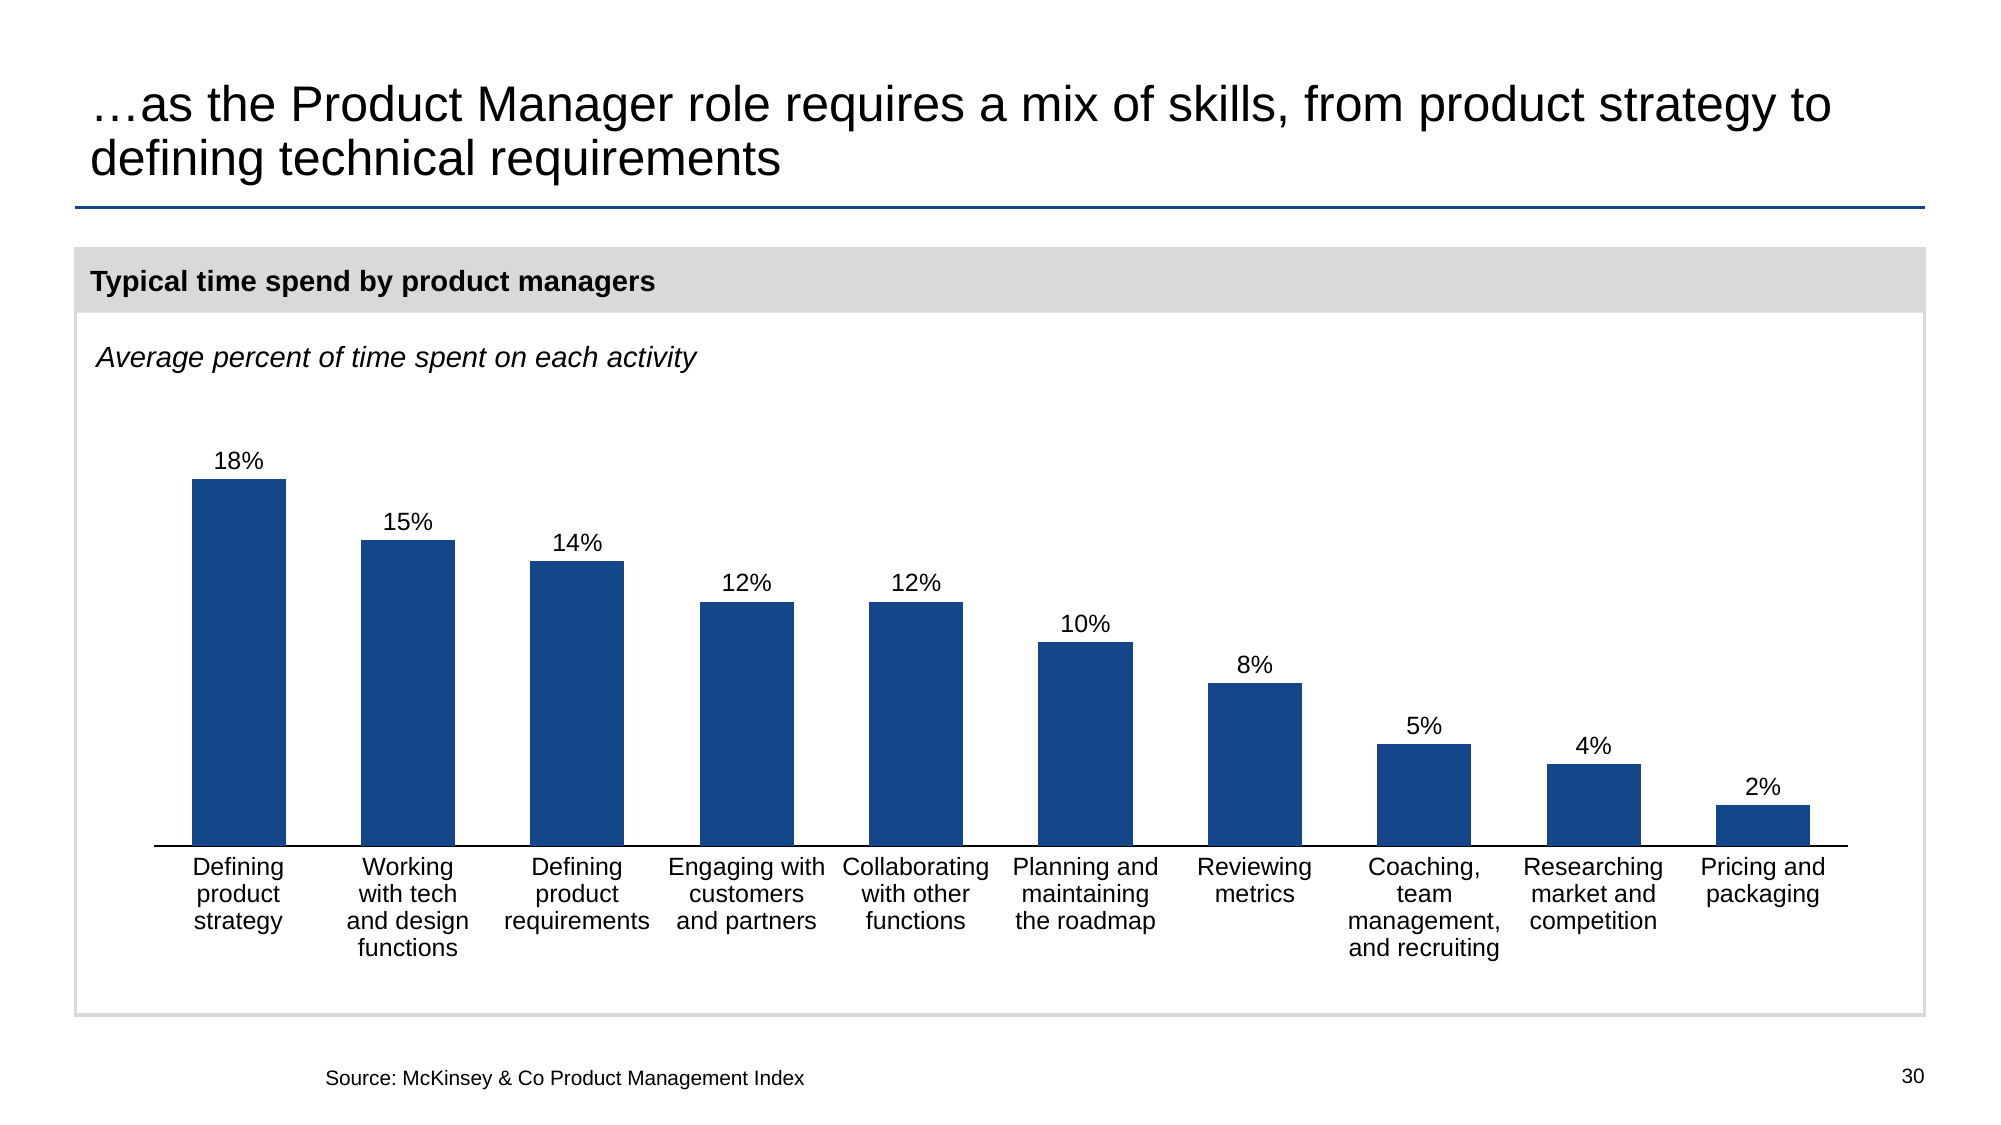

# …as the Product Manager role requires a mix of skills, from product strategy to defining technical requirements
Typical time spend by product managers

Average percent of time spent on each activity

### Chart

| Category |  |
|---|---|
Defining product strategy
Working with tech and design functions
Defining product requirements
Engaging with customers and partners
Collaborating with other functions
Planning and maintaining the roadmap
Reviewing metrics
Coaching, team management, and recruiting
Researching market and competition
Pricing and packaging
Source: McKinsey & Co Product Management Index